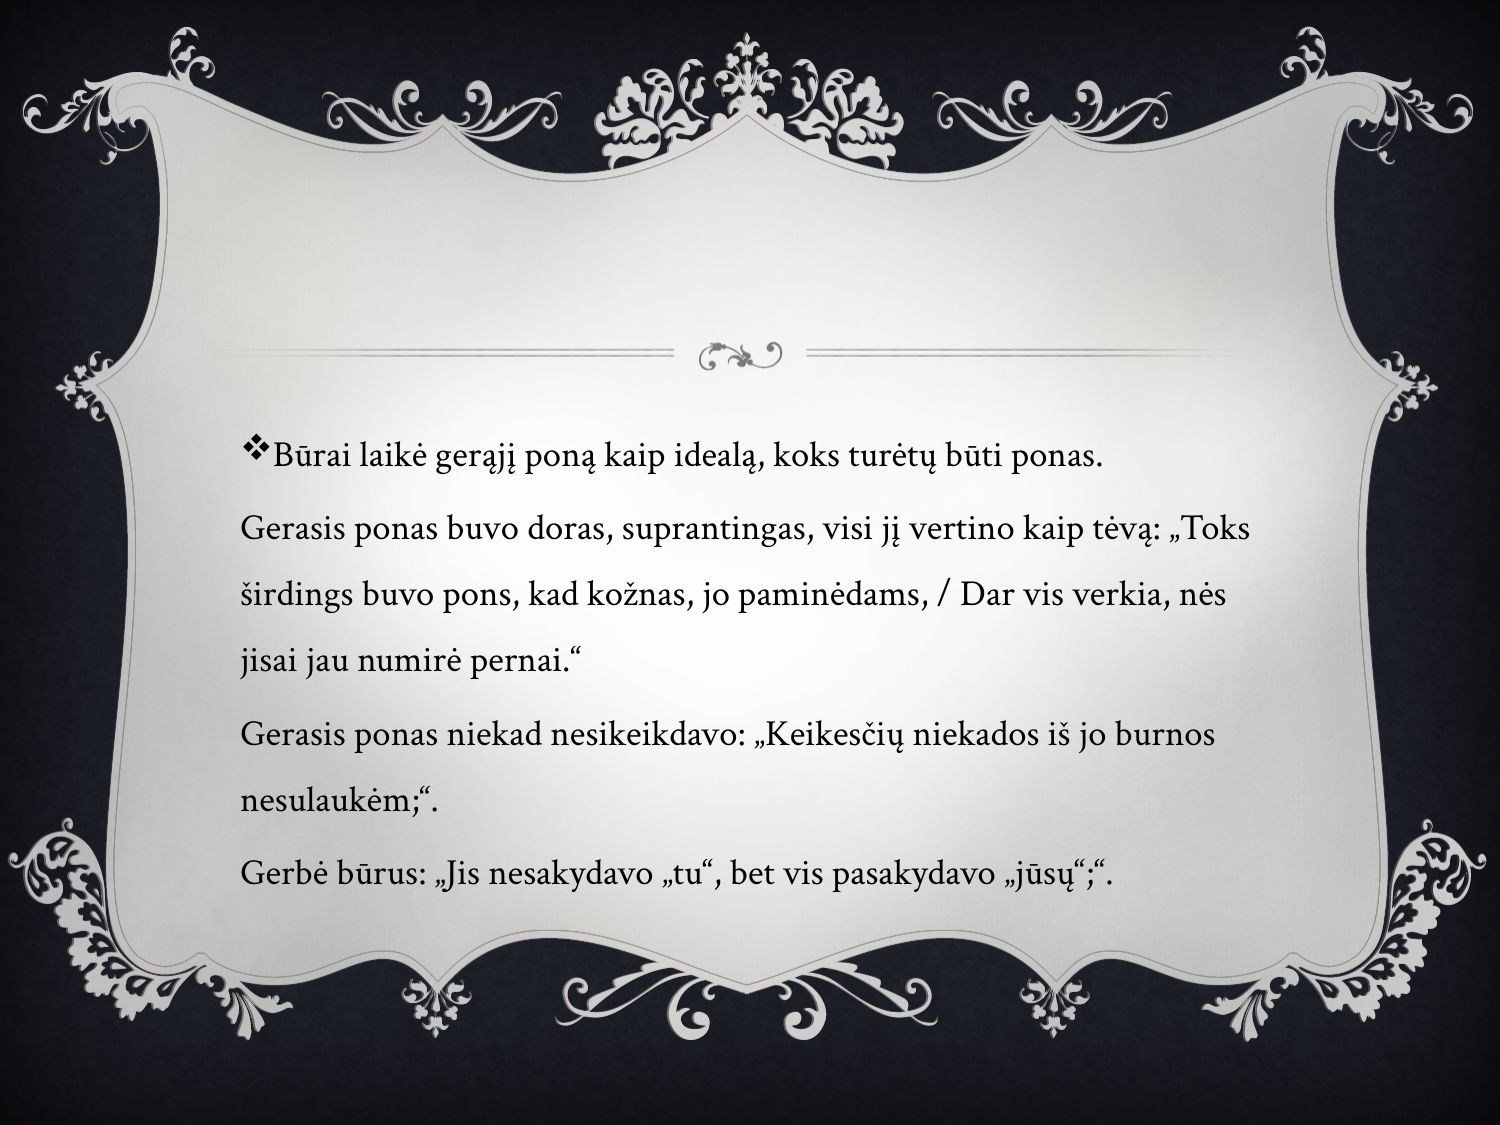

#
Būrai laikė gerąjį poną kaip idealą, koks turėtų būti ponas.
Gerasis ponas buvo doras, suprantingas, visi jį vertino kaip tėvą: „Toks širdings buvo pons, kad kožnas, jo paminėdams, / Dar vis verkia, nės jisai jau numirė pernai.“
Gerasis ponas niekad nesikeikdavo: „Keikesčių niekados iš jo burnos nesulaukėm;“.
Gerbė būrus: „Jis nesakydavo „tu“, bet vis pasakydavo „jūsų“;“.